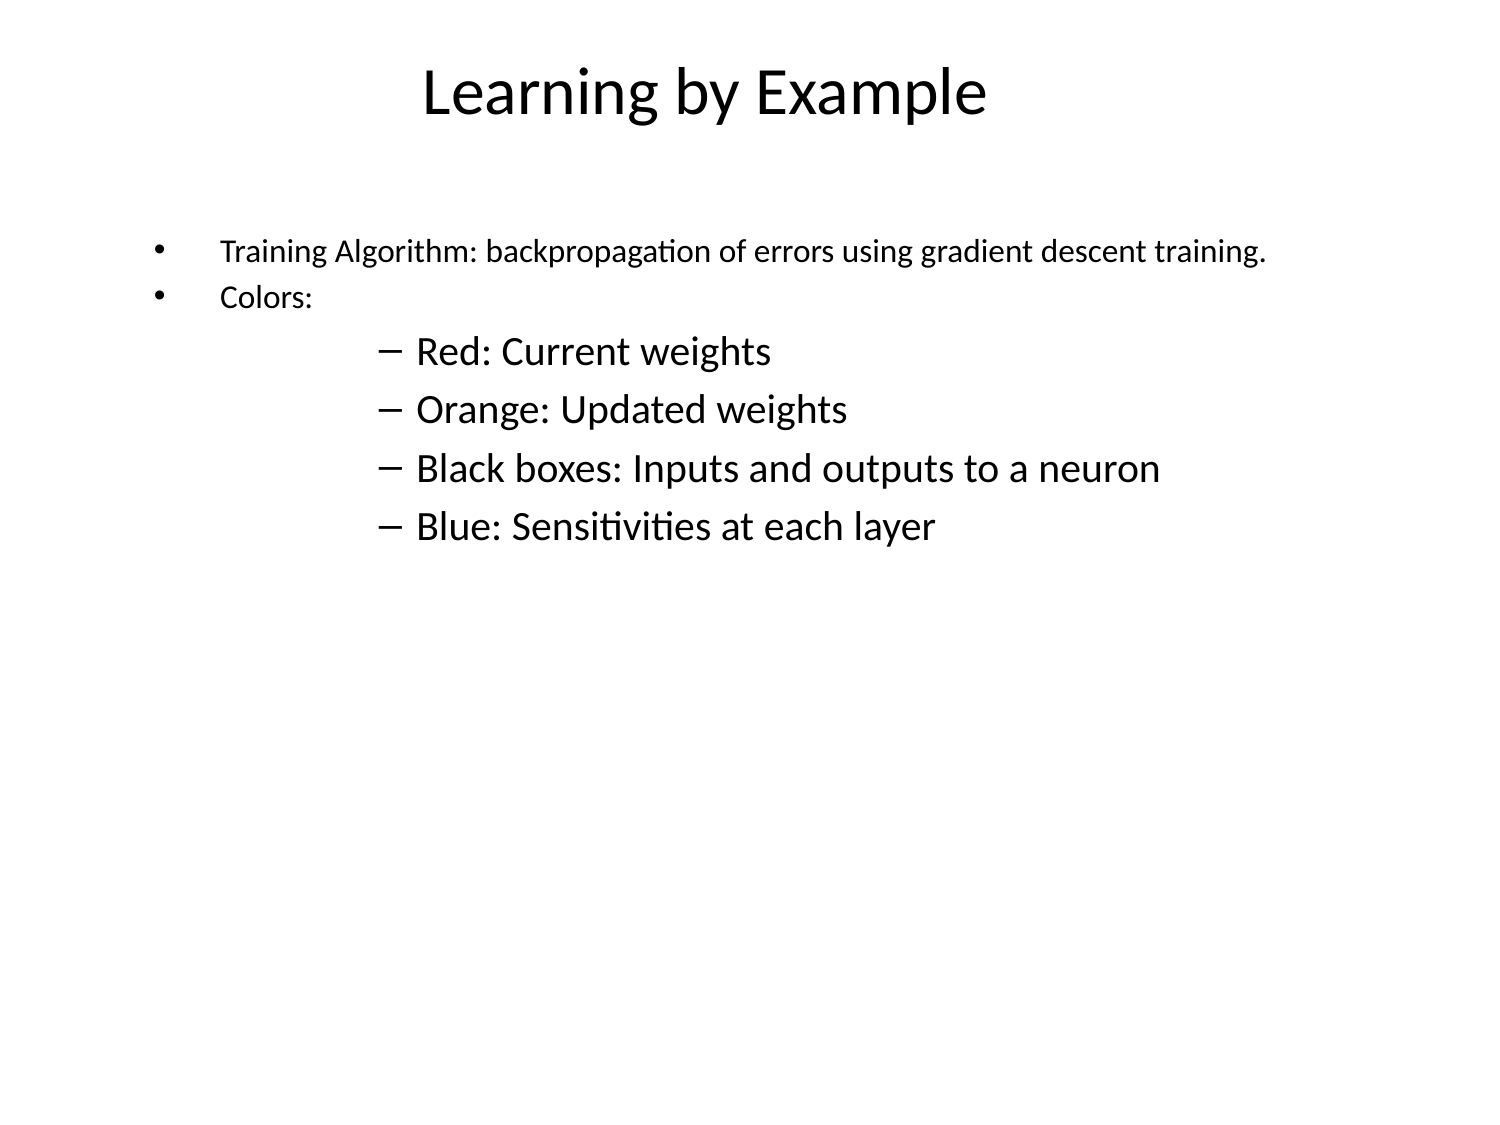

# Learning by Example
Training Algorithm: backpropagation of errors using gradient descent training.
Colors:
Red: Current weights
Orange: Updated weights
Black boxes: Inputs and outputs to a neuron
Blue: Sensitivities at each layer